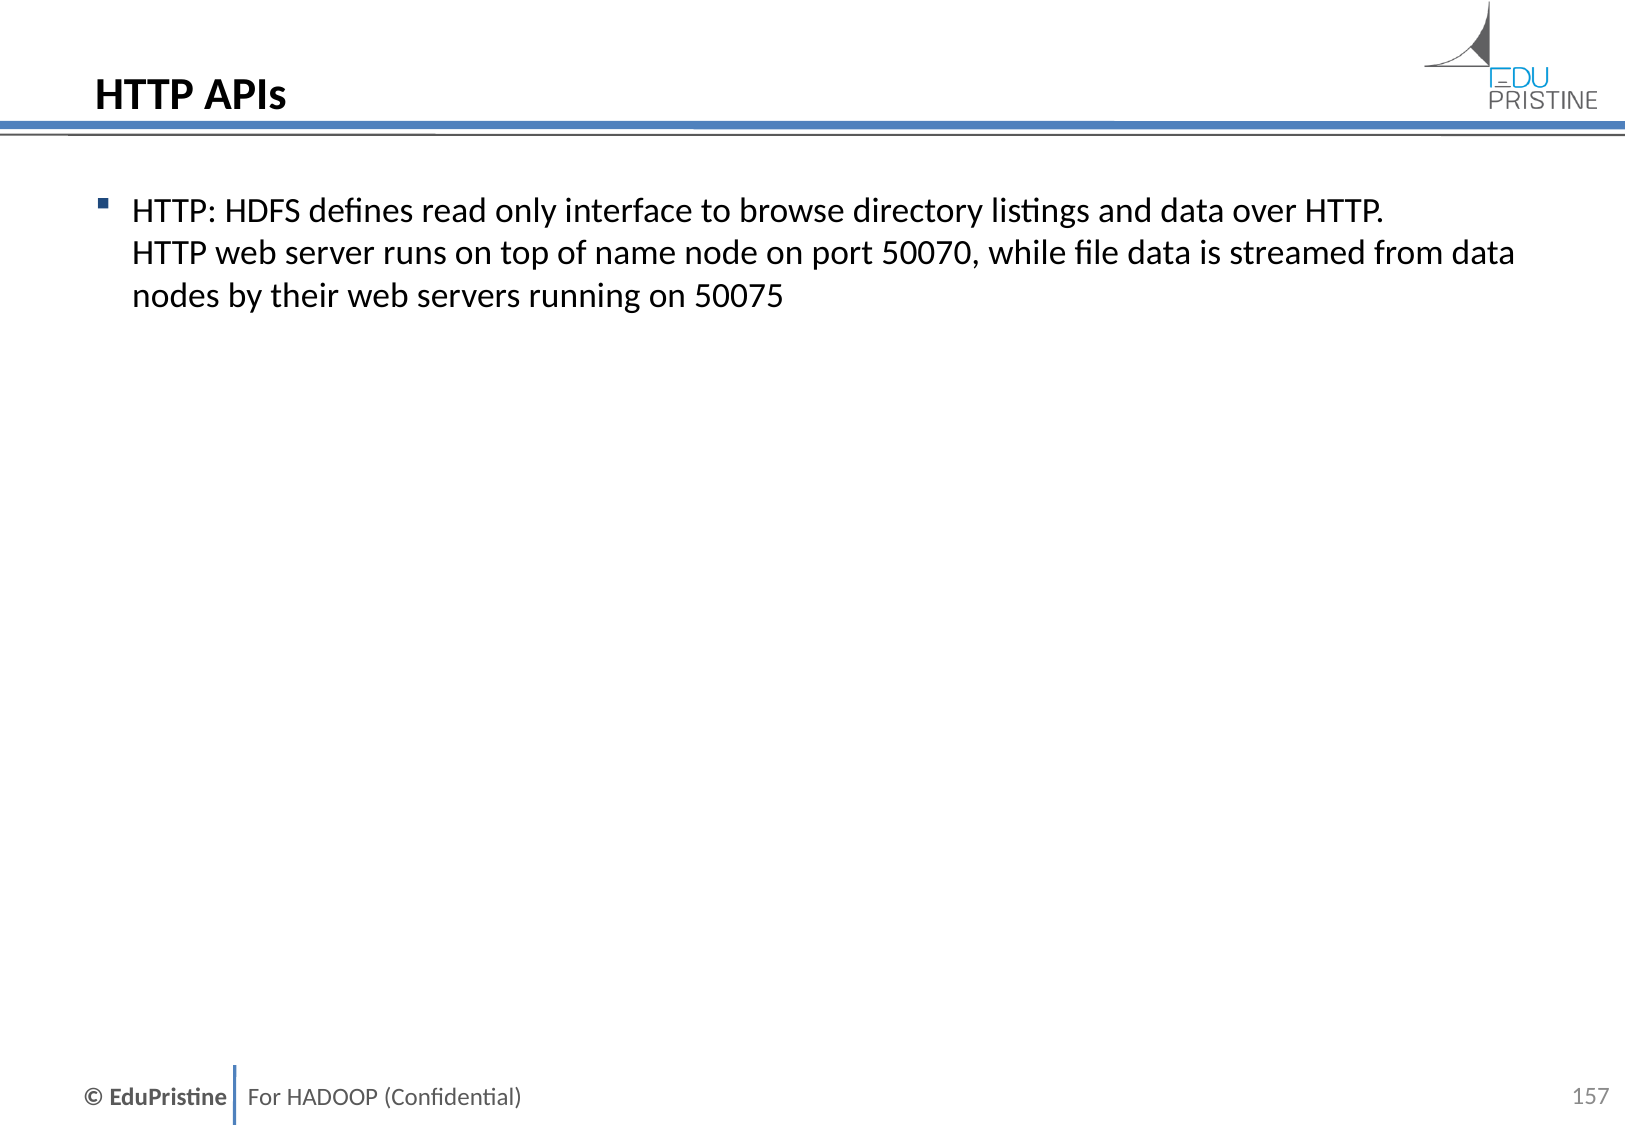

# HTTP APIs
HTTP: HDFS defines read only interface to browse directory listings and data over HTTP.
HTTP web server runs on top of name node on port 50070, while file data is streamed from data nodes by their web servers running on 50075
157